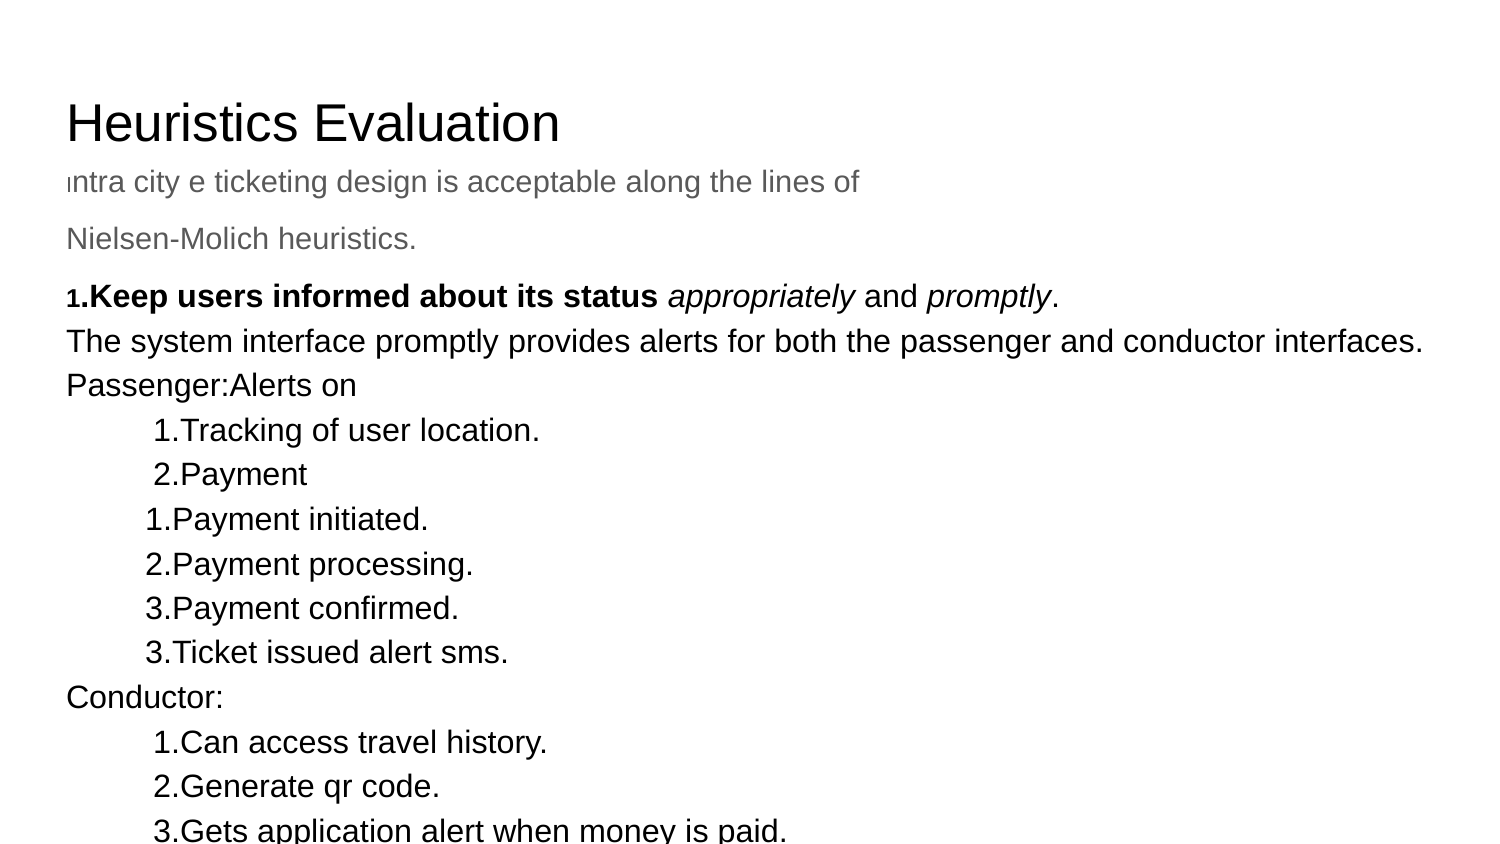

# Heuristics Evaluation
Intra city e ticketing design is acceptable along the lines of
Nielsen-Molich heuristics.
1.Keep users informed about its status appropriately and promptly.
The system interface promptly provides alerts for both the passenger and conductor interfaces.
Passenger:Alerts on
	1.Tracking of user location.
	2.Payment
	1.Payment initiated.
	2.Payment processing.
	3.Payment confirmed.
3.Ticket issued alert sms.
Conductor:
	1.Can access travel history.
	2.Generate qr code.
	3.Gets application alert when money is paid.